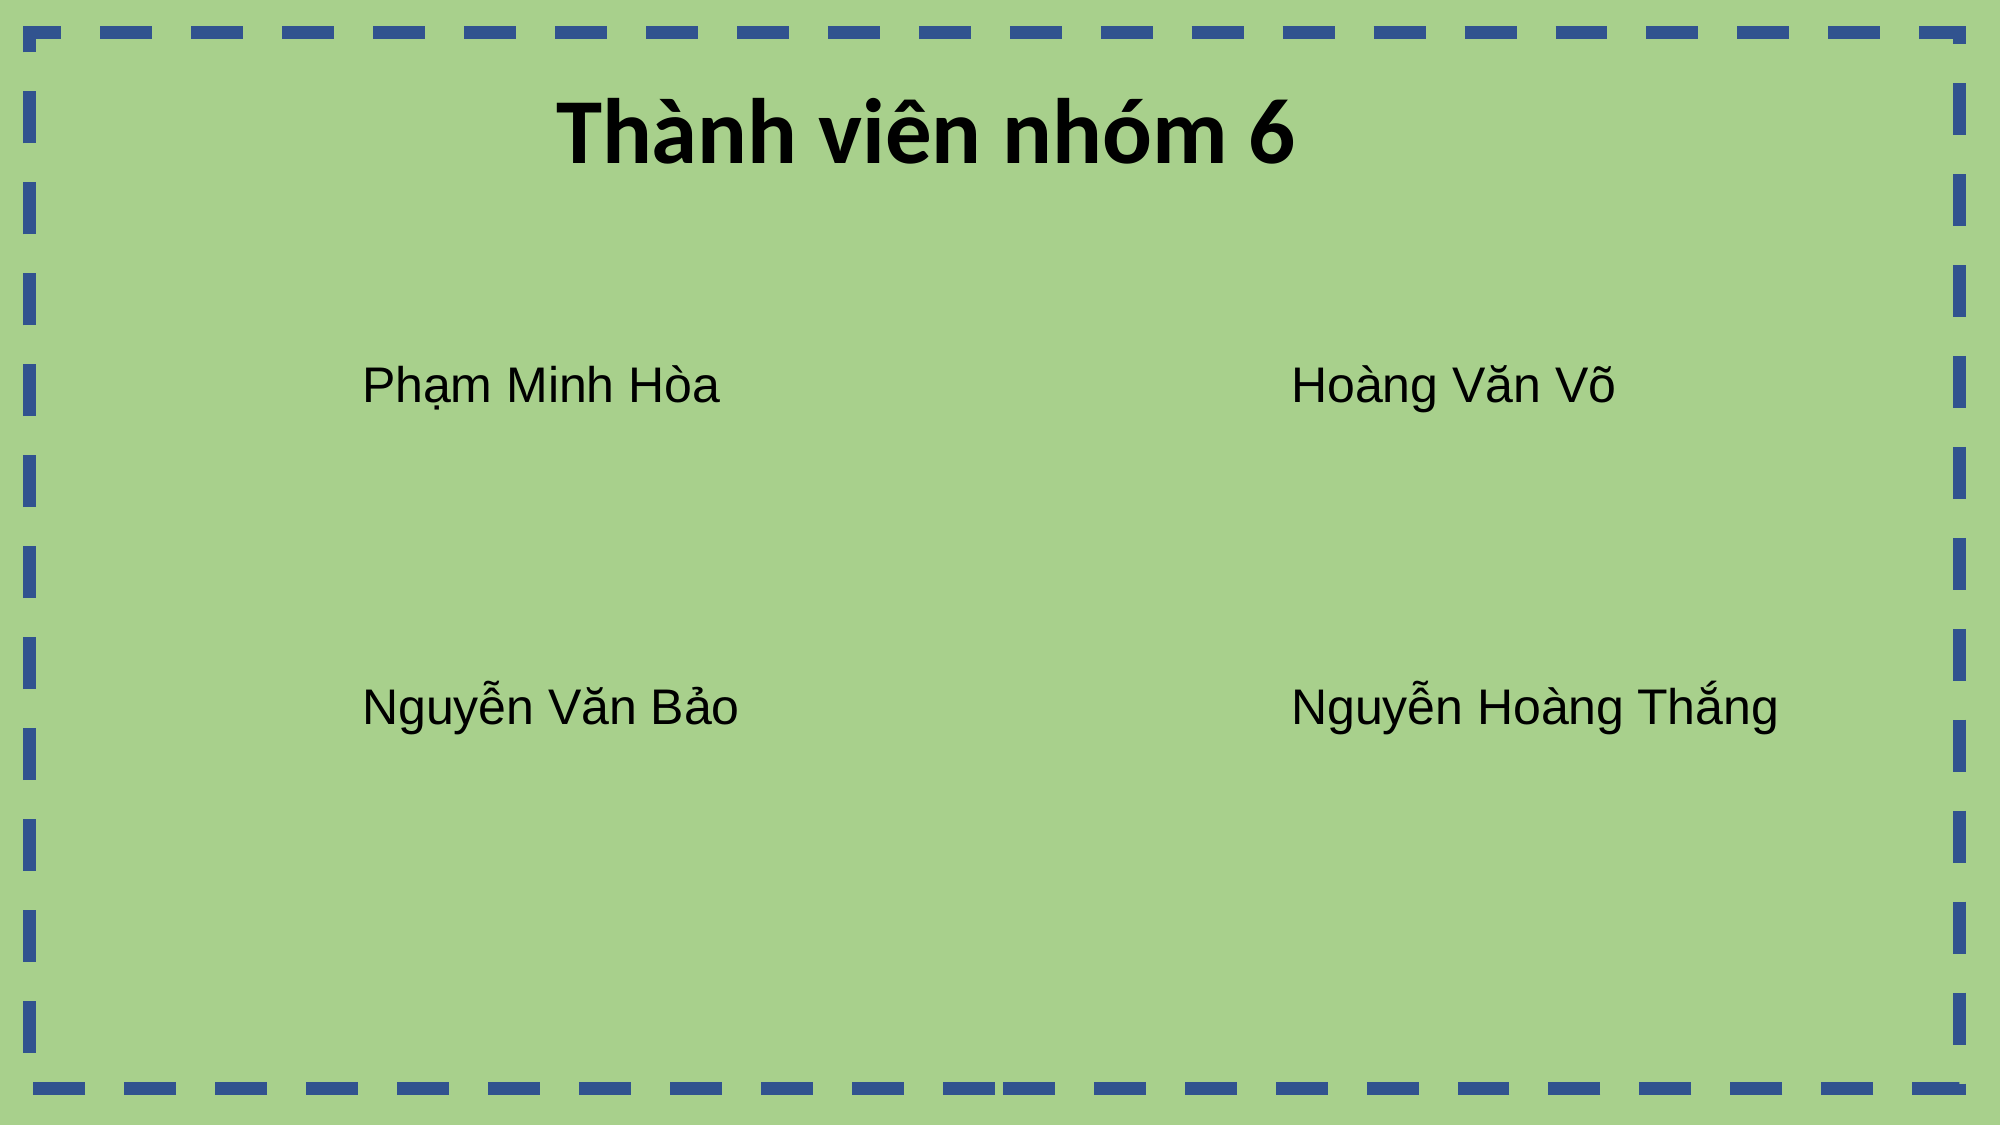

Thành viên nhóm 6
Hoàng Văn Võ
Phạm Minh Hòa
Nguyễn Văn Bảo
Nguyễn Hoàng Thắng